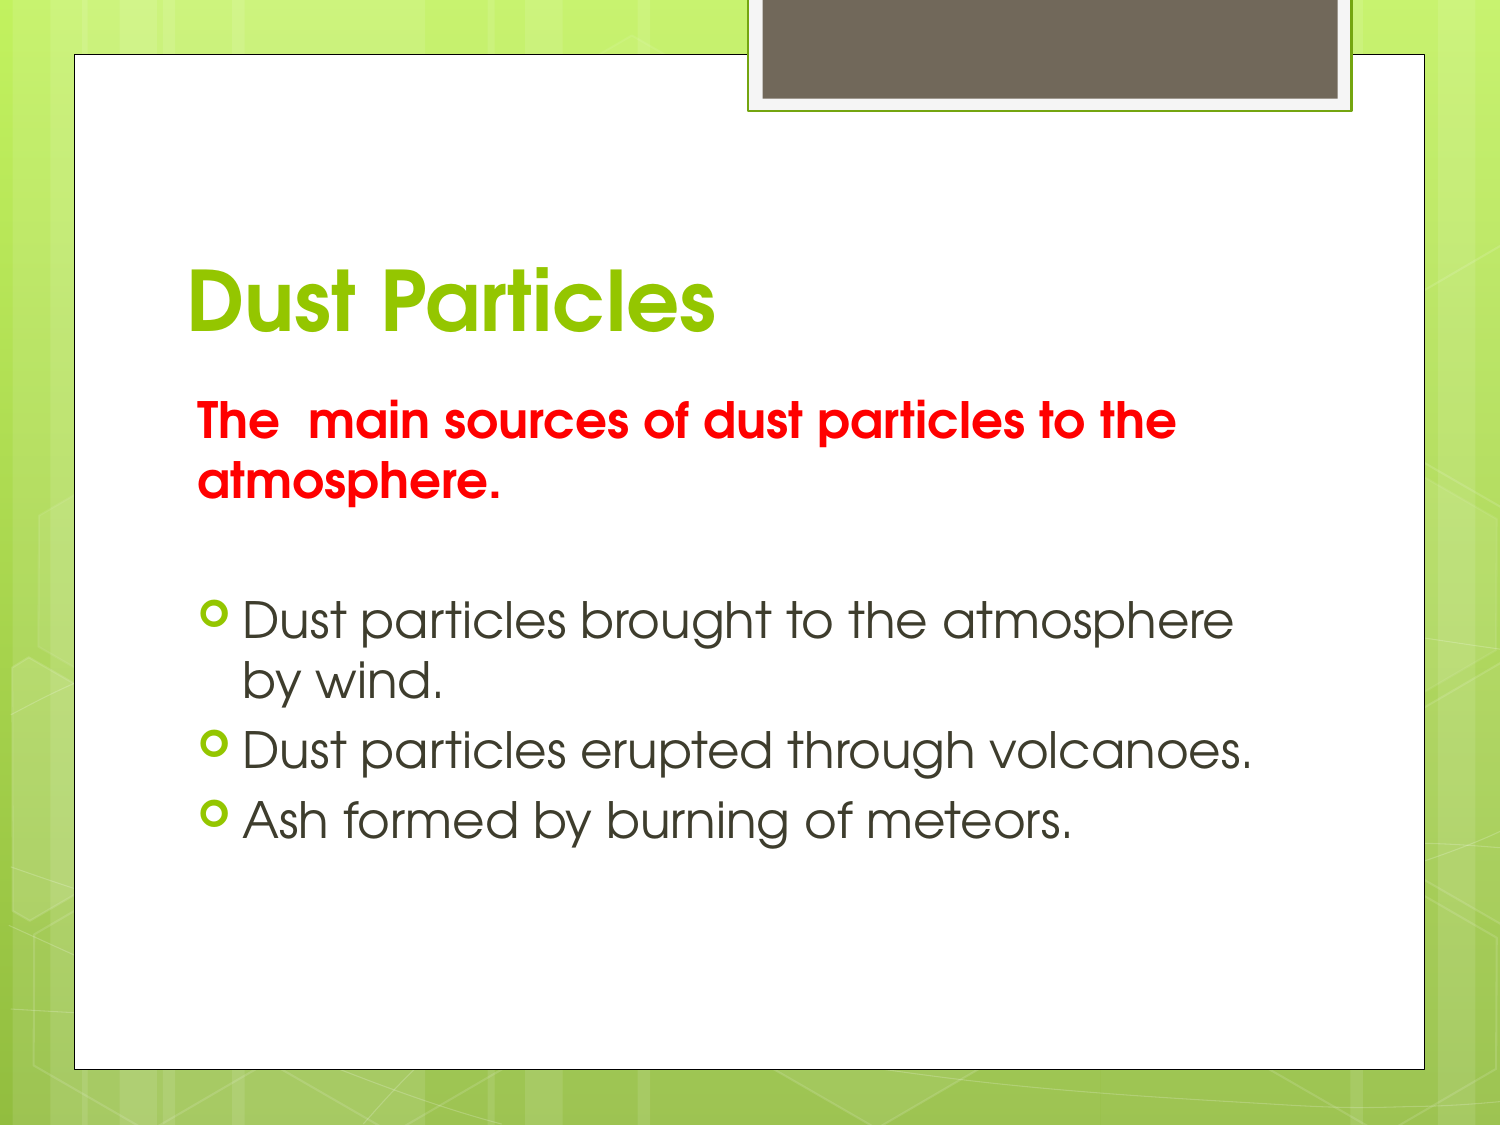

# Dust Particles
The  main sources of dust particles to the atmosphere.

Dust particles brought to the atmosphere by wind.
Dust particles erupted through volcanoes.
Ash formed by burning of meteors.